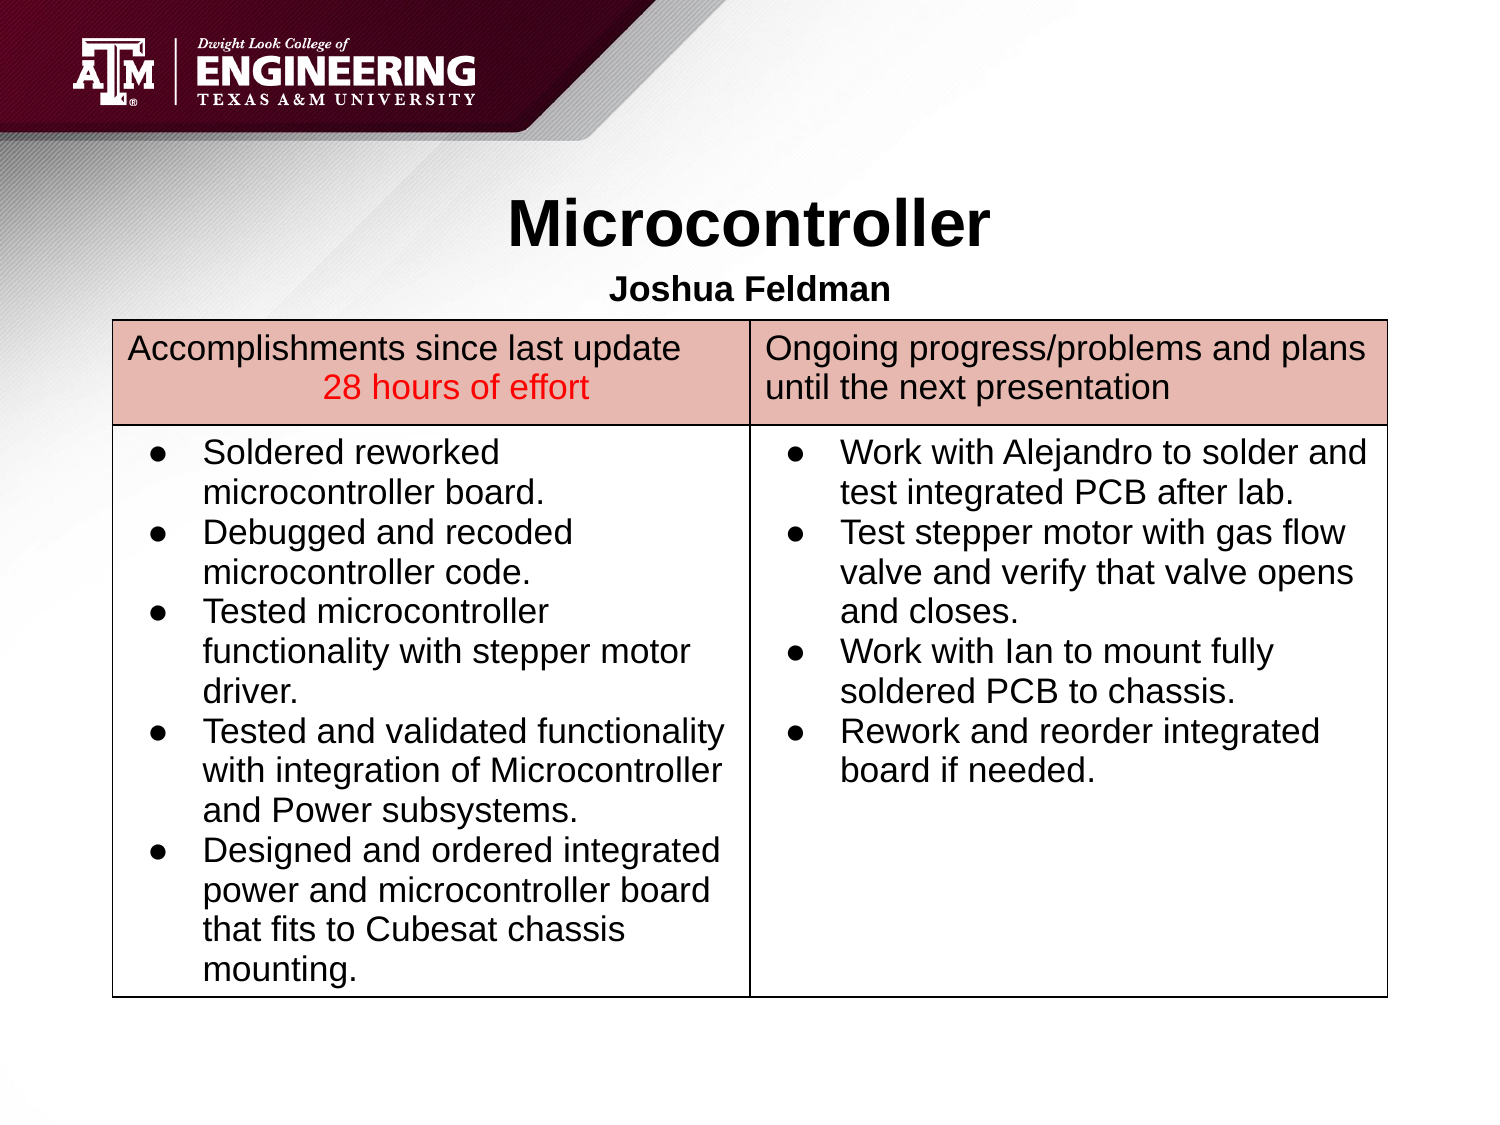

Microcontroller
Joshua Feldman
| Accomplishments since last update 28 hours of effort | Ongoing progress/problems and plans until the next presentation |
| --- | --- |
| Soldered reworked microcontroller board. Debugged and recoded microcontroller code. Tested microcontroller functionality with stepper motor driver. Tested and validated functionality with integration of Microcontroller and Power subsystems. Designed and ordered integrated power and microcontroller board that fits to Cubesat chassis mounting. | Work with Alejandro to solder and test integrated PCB after lab. Test stepper motor with gas flow valve and verify that valve opens and closes. Work with Ian to mount fully soldered PCB to chassis. Rework and reorder integrated board if needed. |